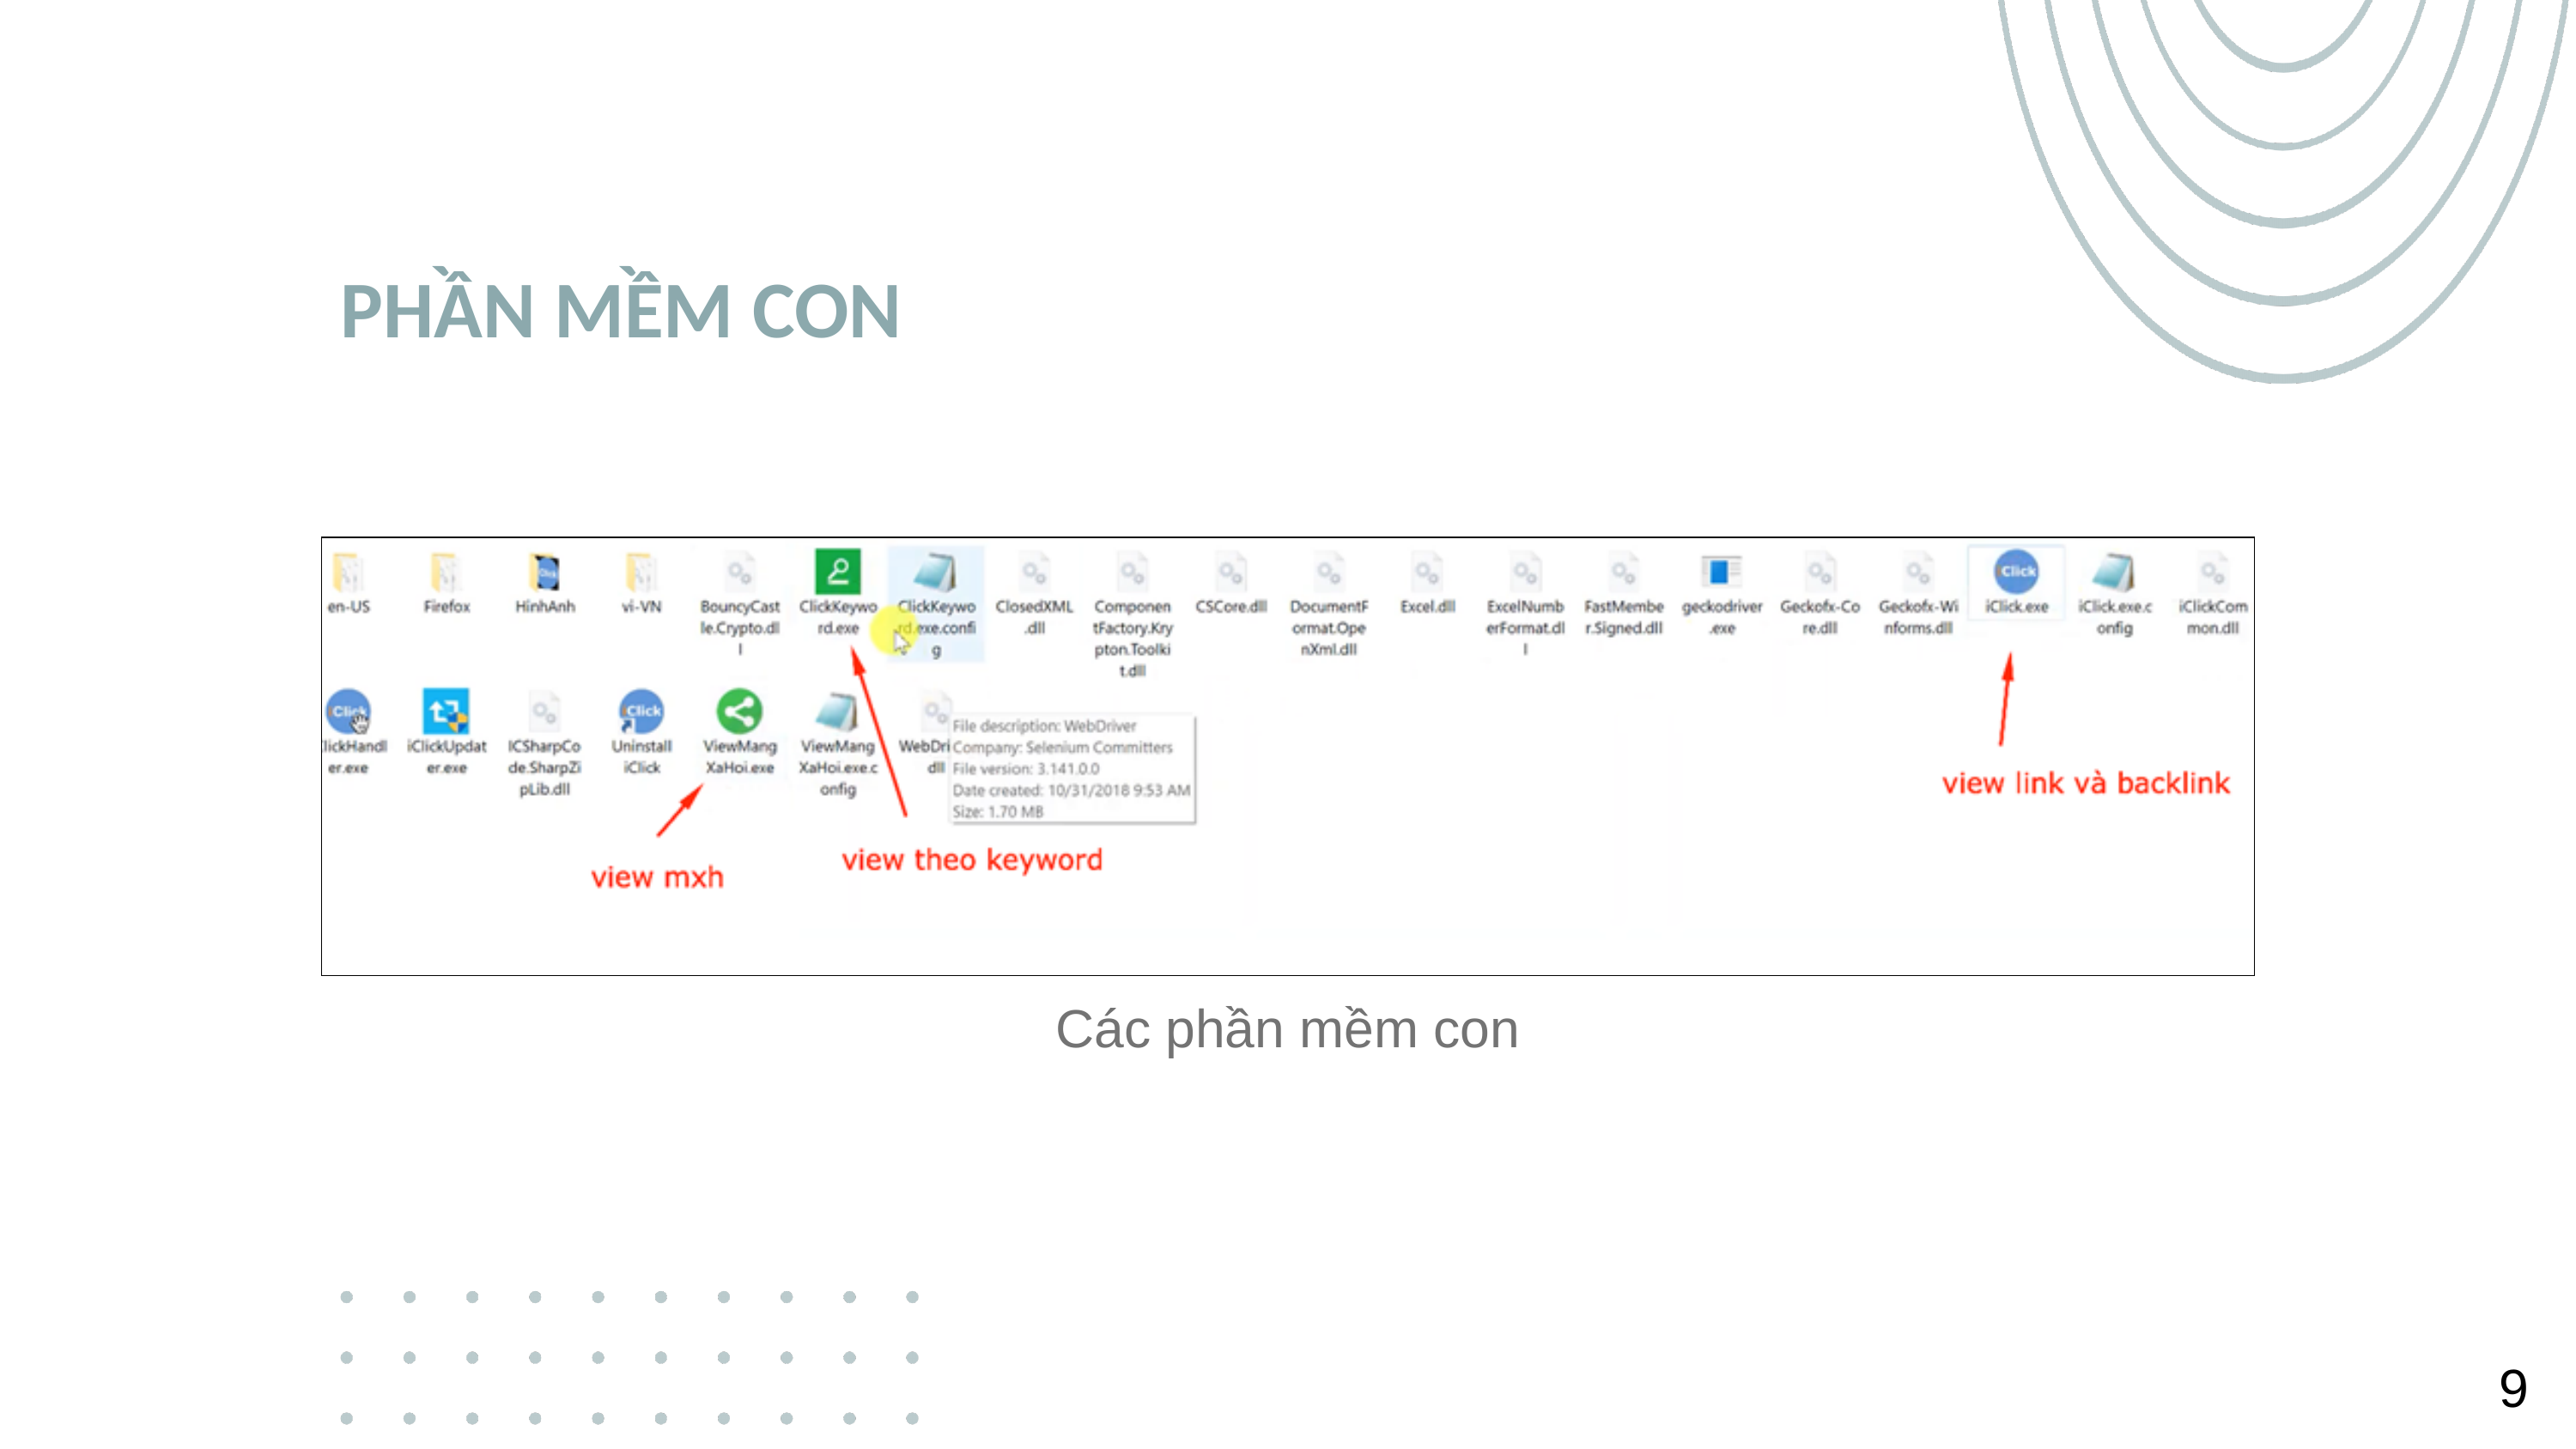

PHẦN MỀM CON

Các phần mềm con

9